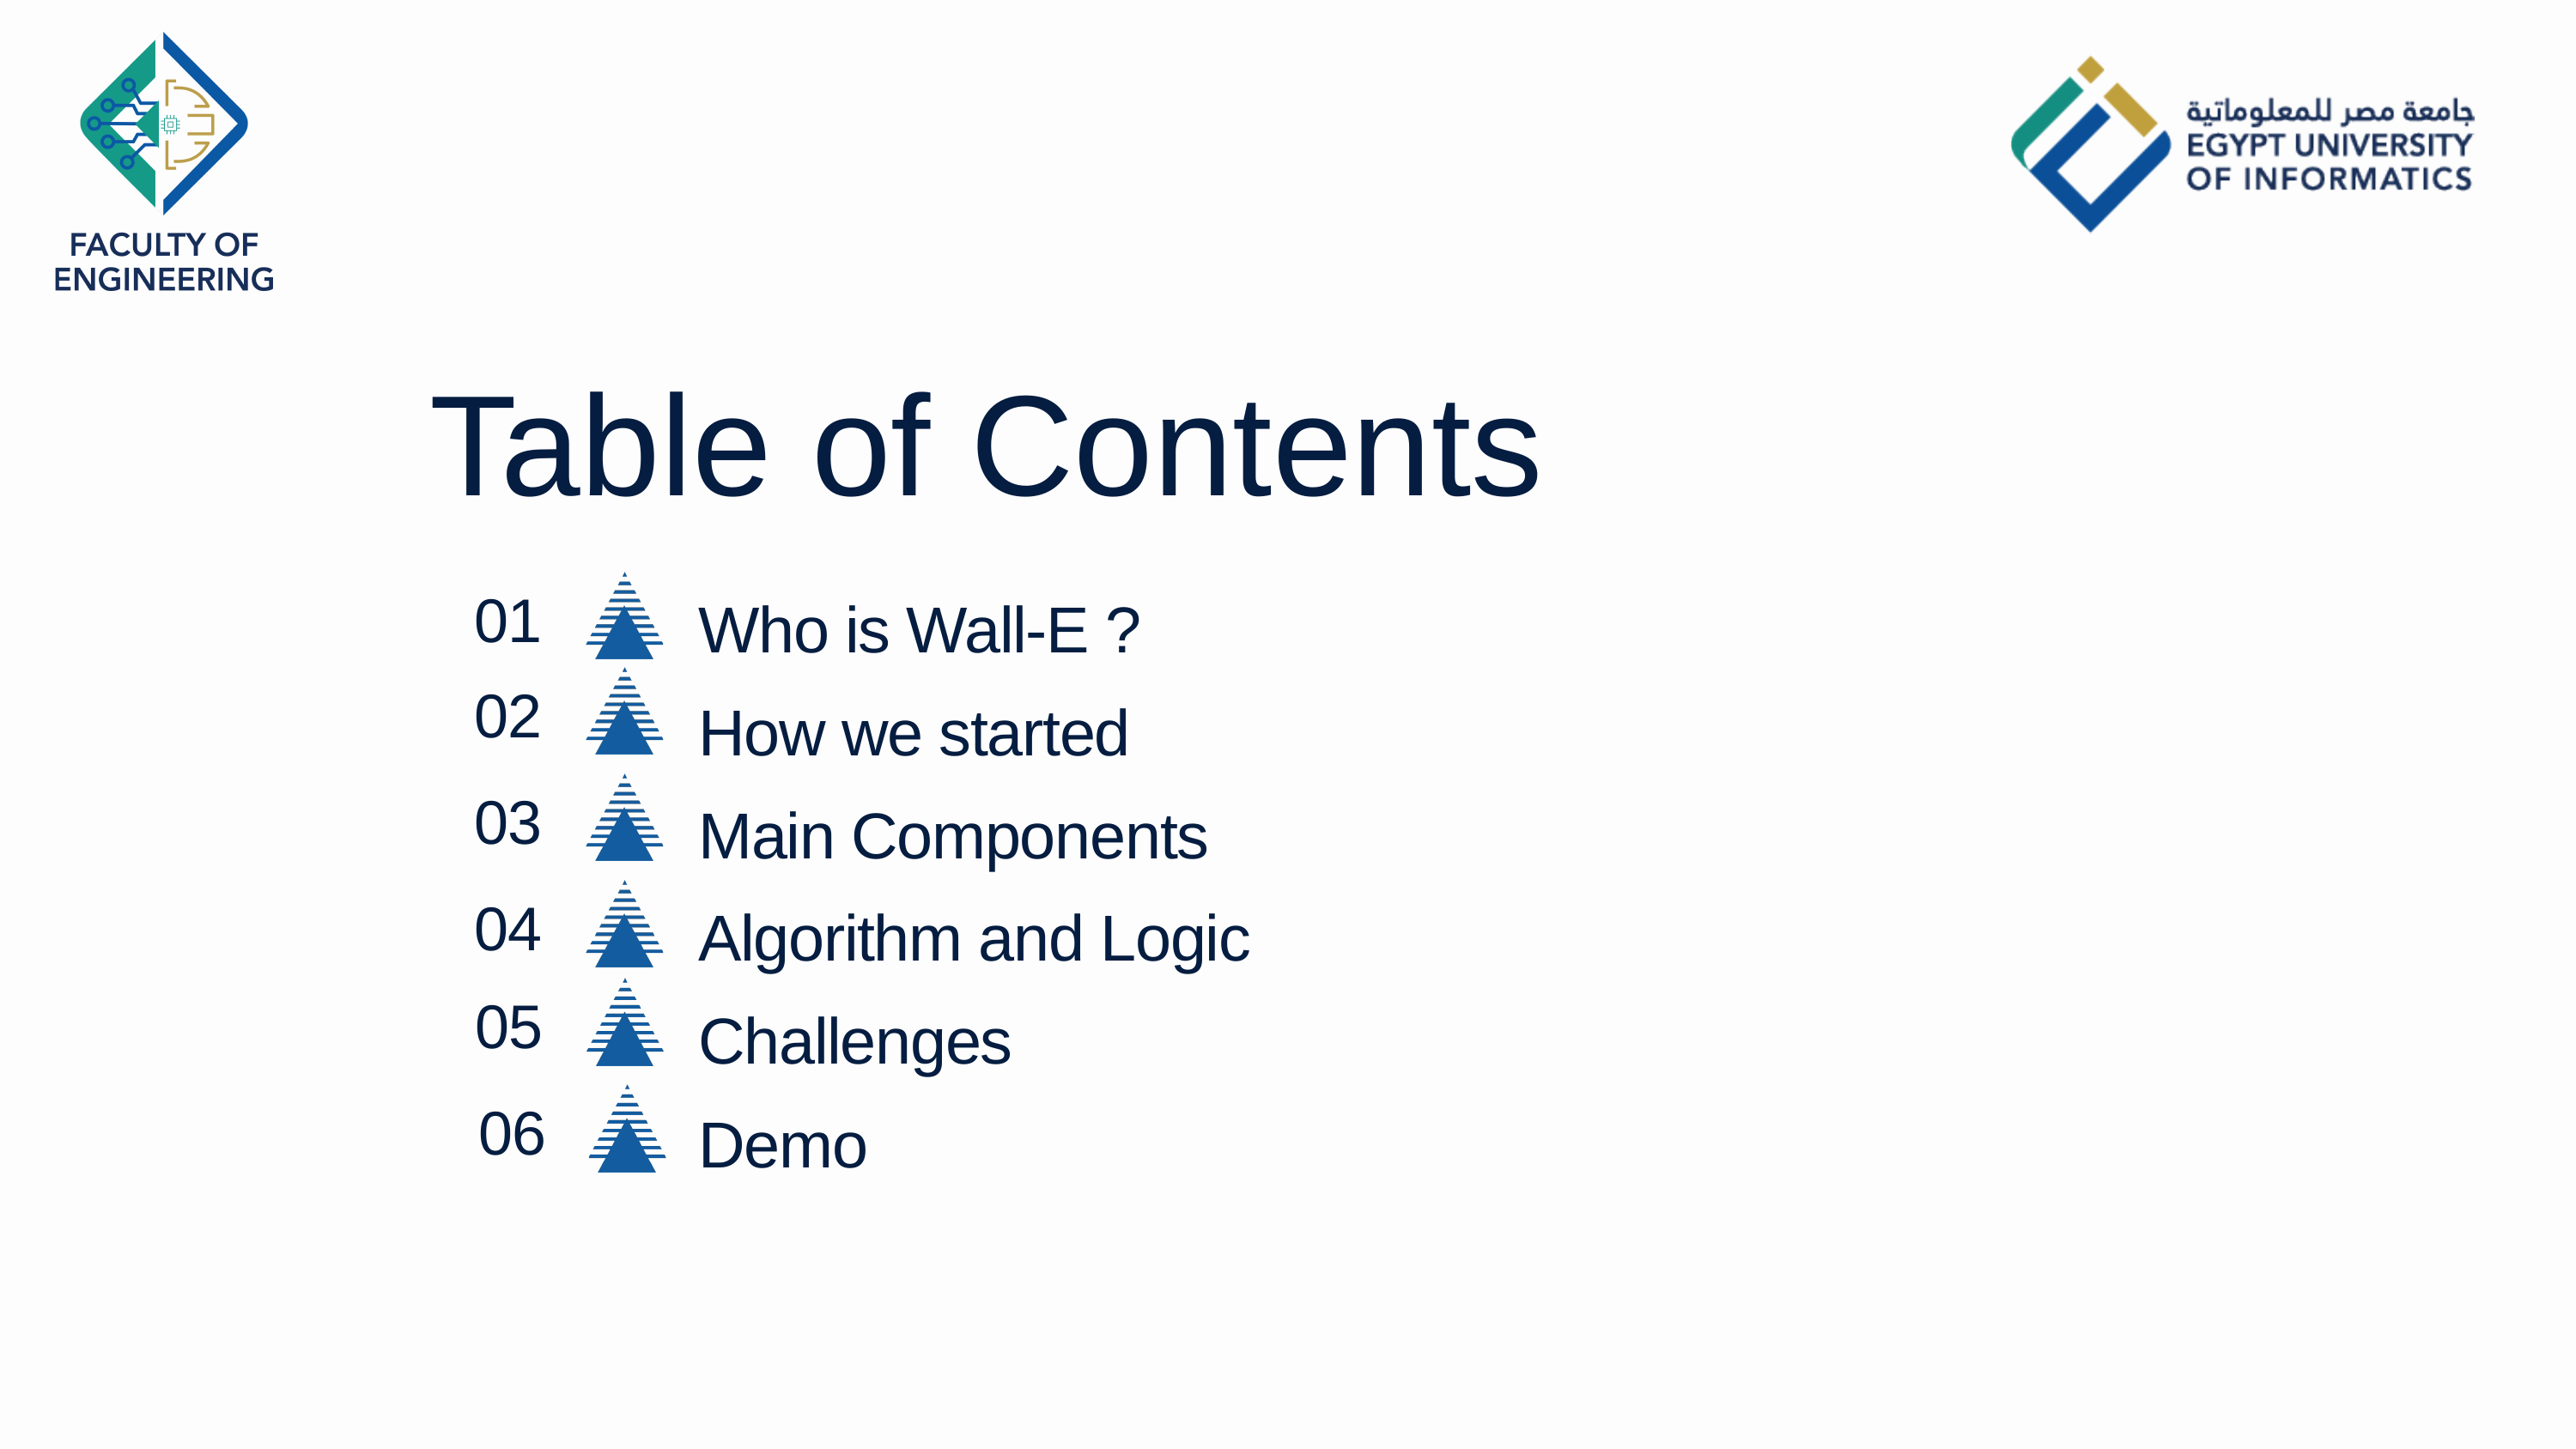

Table of Contents
01
Who is Wall-E ?

02

How we started
03

Main Components
04
Algorithm and Logic

05

Challenges
06
Demo